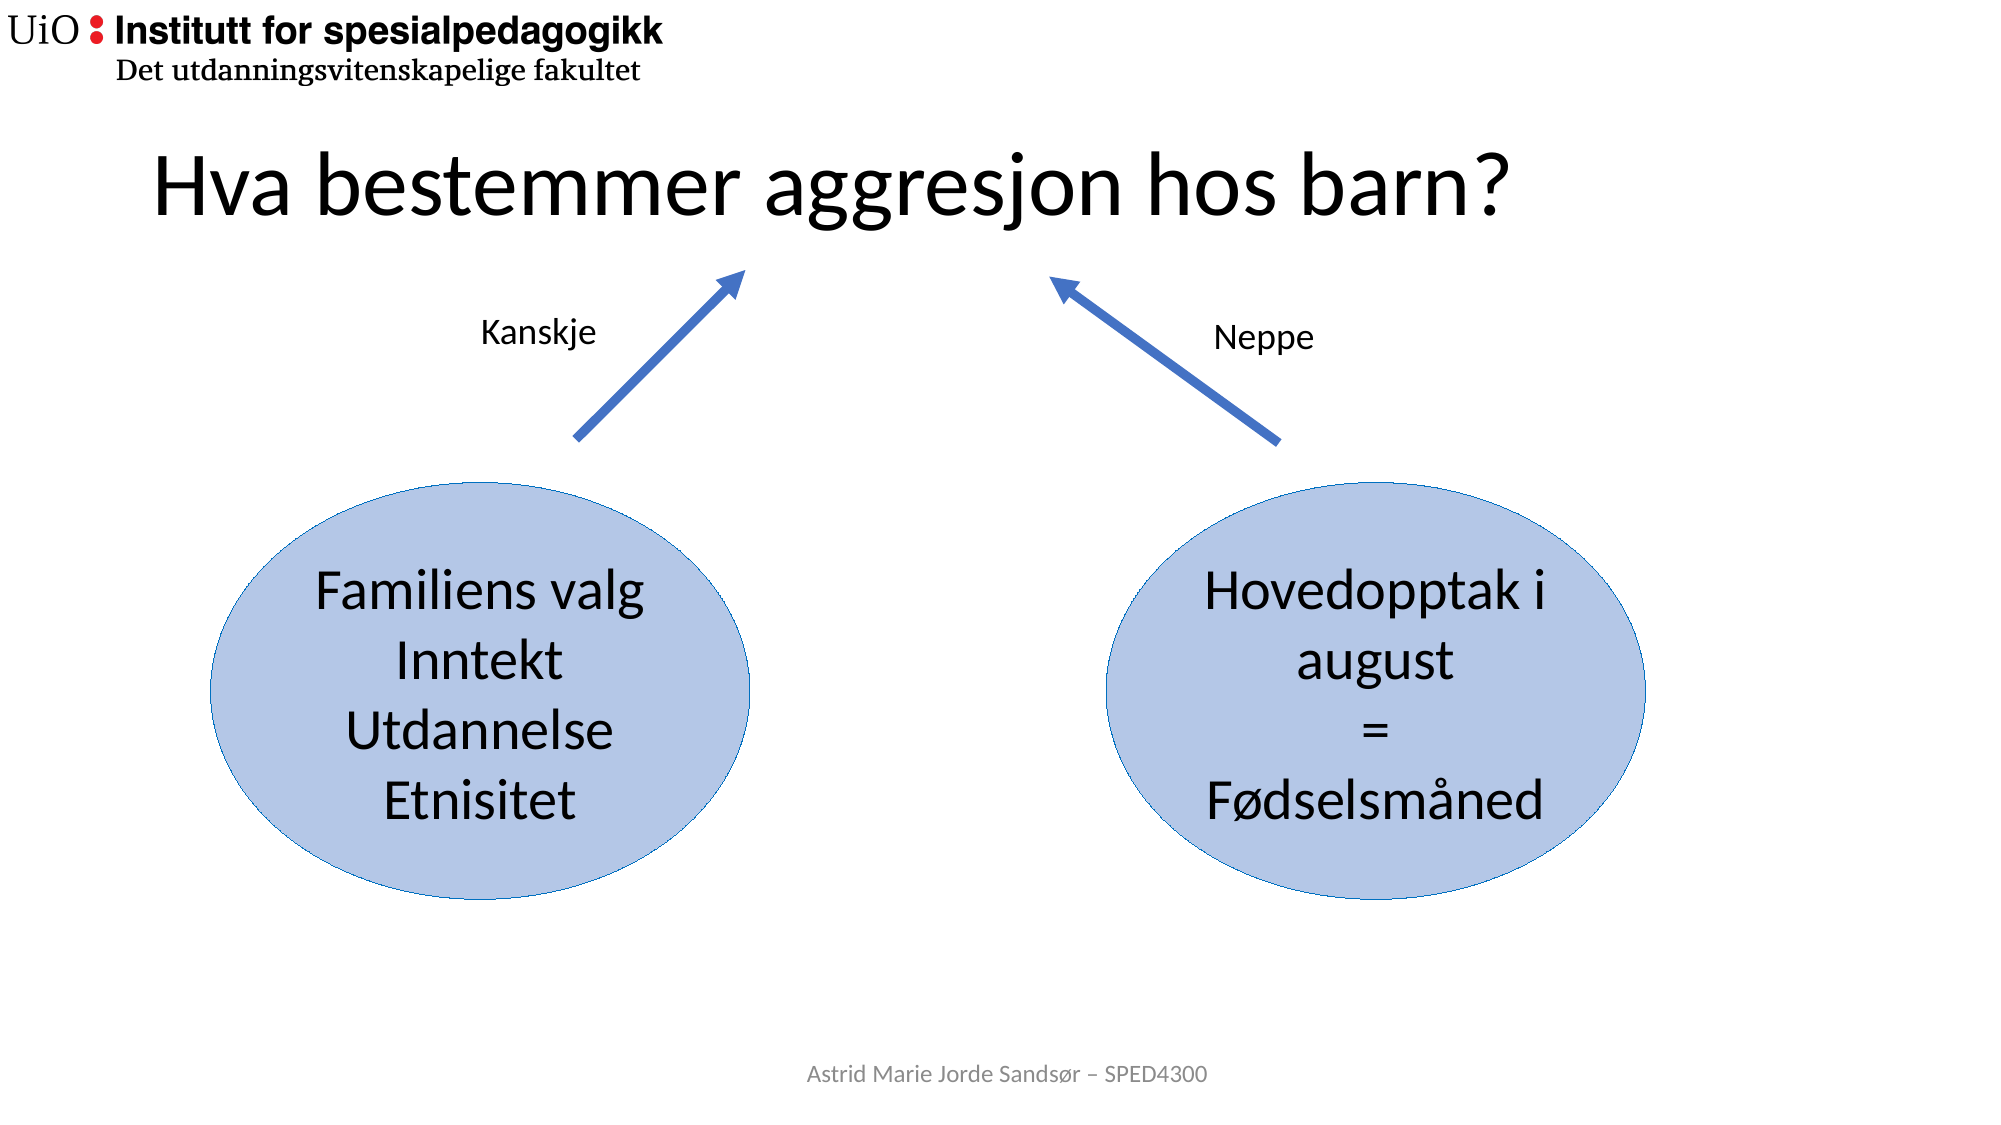

# Hva bestemmer aggresjon hos barn?
Kanskje
Neppe
Familiens valg
Inntekt
Utdannelse
Etnisitet
Hovedopptak i august
=
Fødselsmåned
Astrid Marie Jorde Sandsør – SPED4300